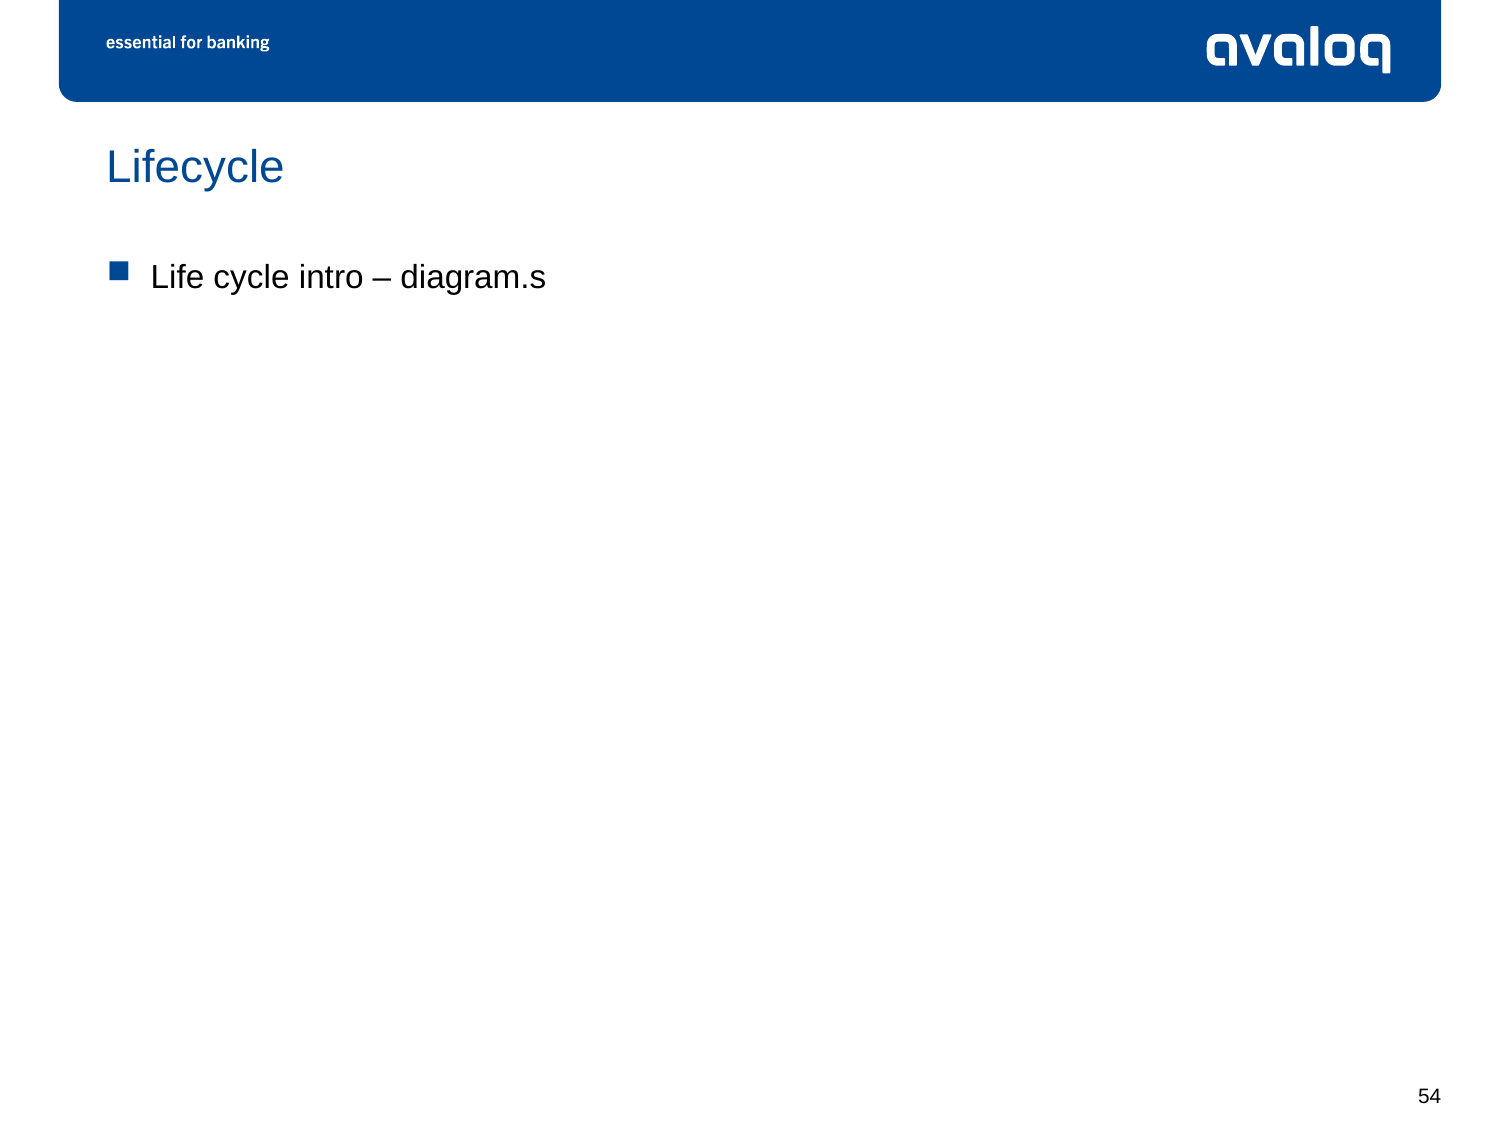

# Lifecycle
Life cycle intro – diagram.s

54